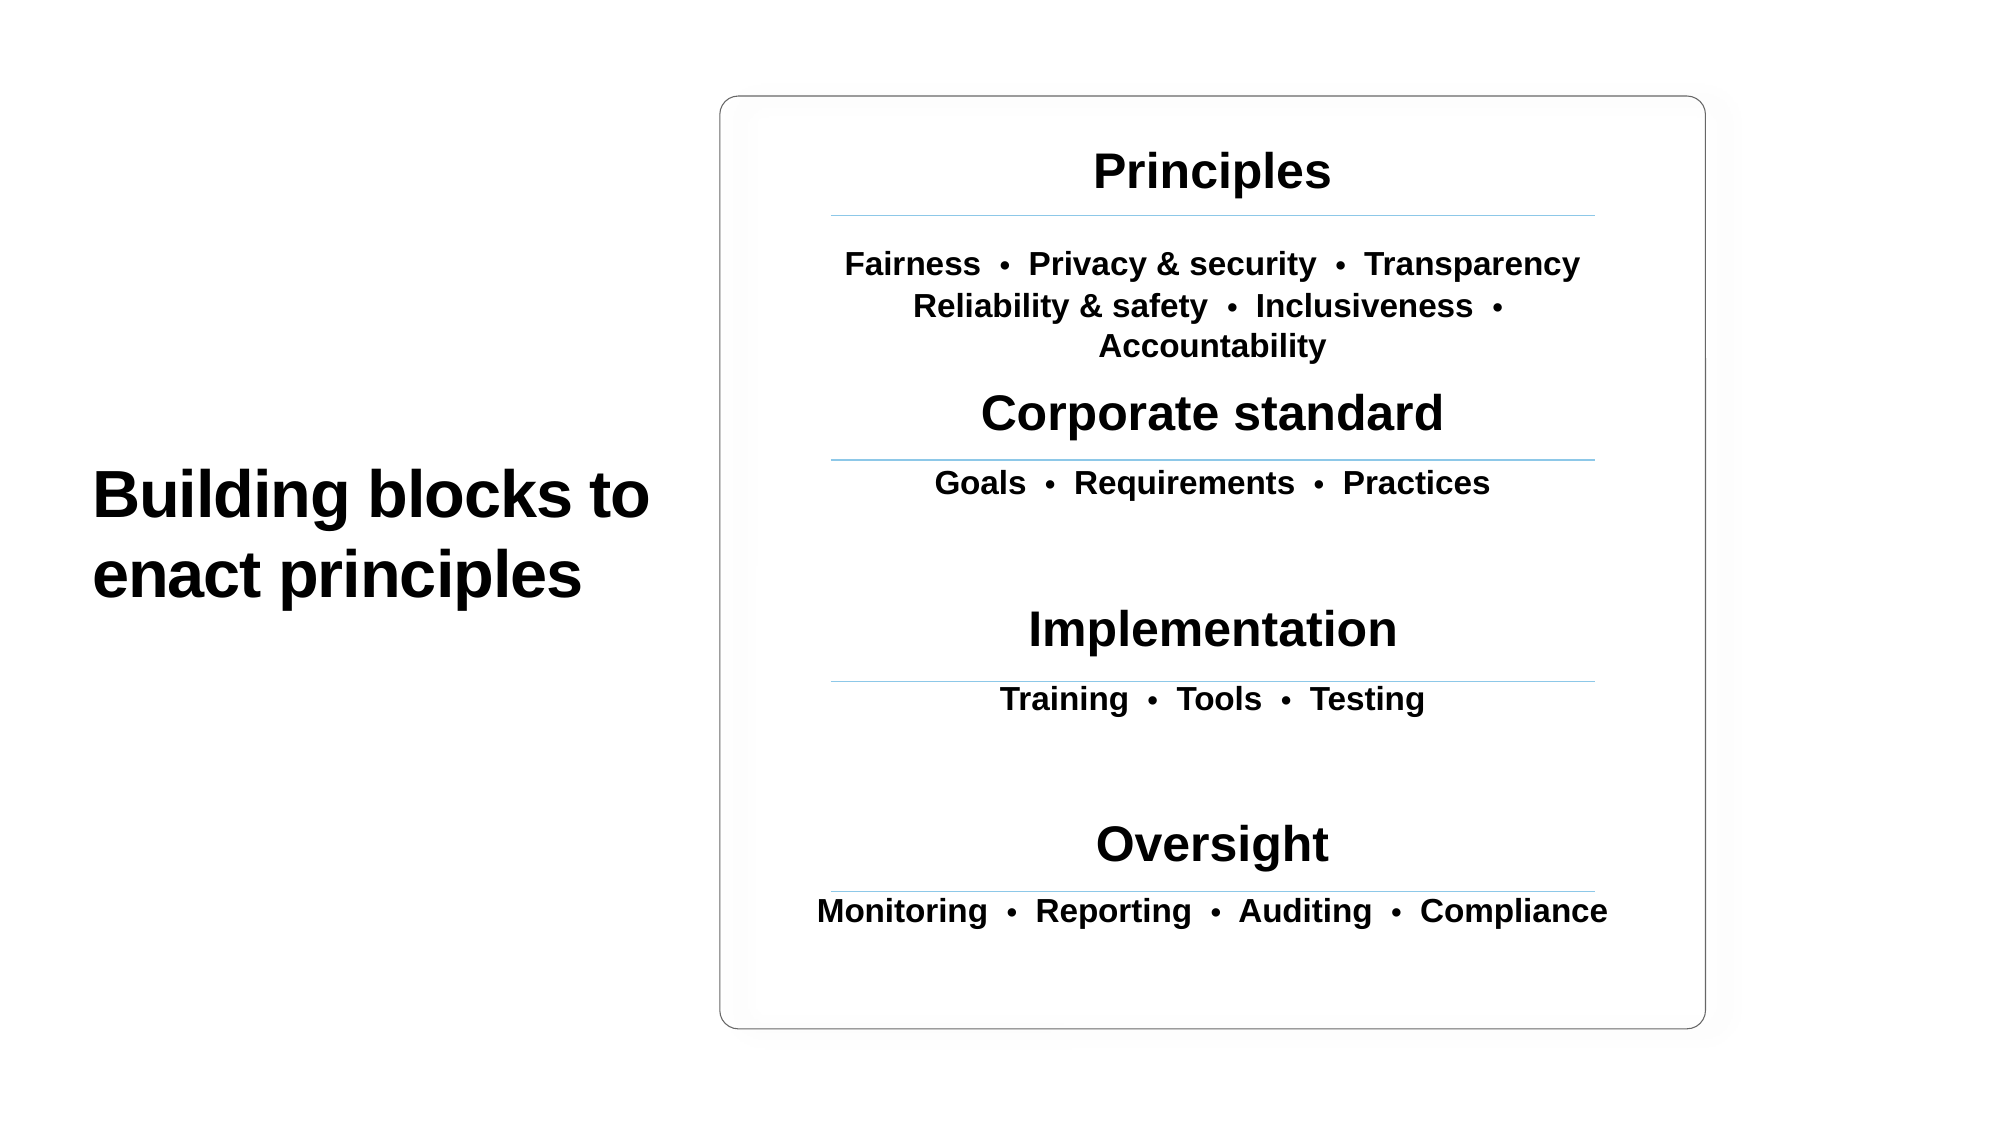

Principles
Fairness  •  Privacy & security  •  Transparency
Reliability & safety  •  Inclusiveness  •  Accountability
Corporate standard
Goals  •  Requirements  •  Practices
# Building blocks to enact principles
Implementation
Training  •  Tools  •  Testing
Oversight
Monitoring  •  Reporting  •  Auditing  •  Compliance